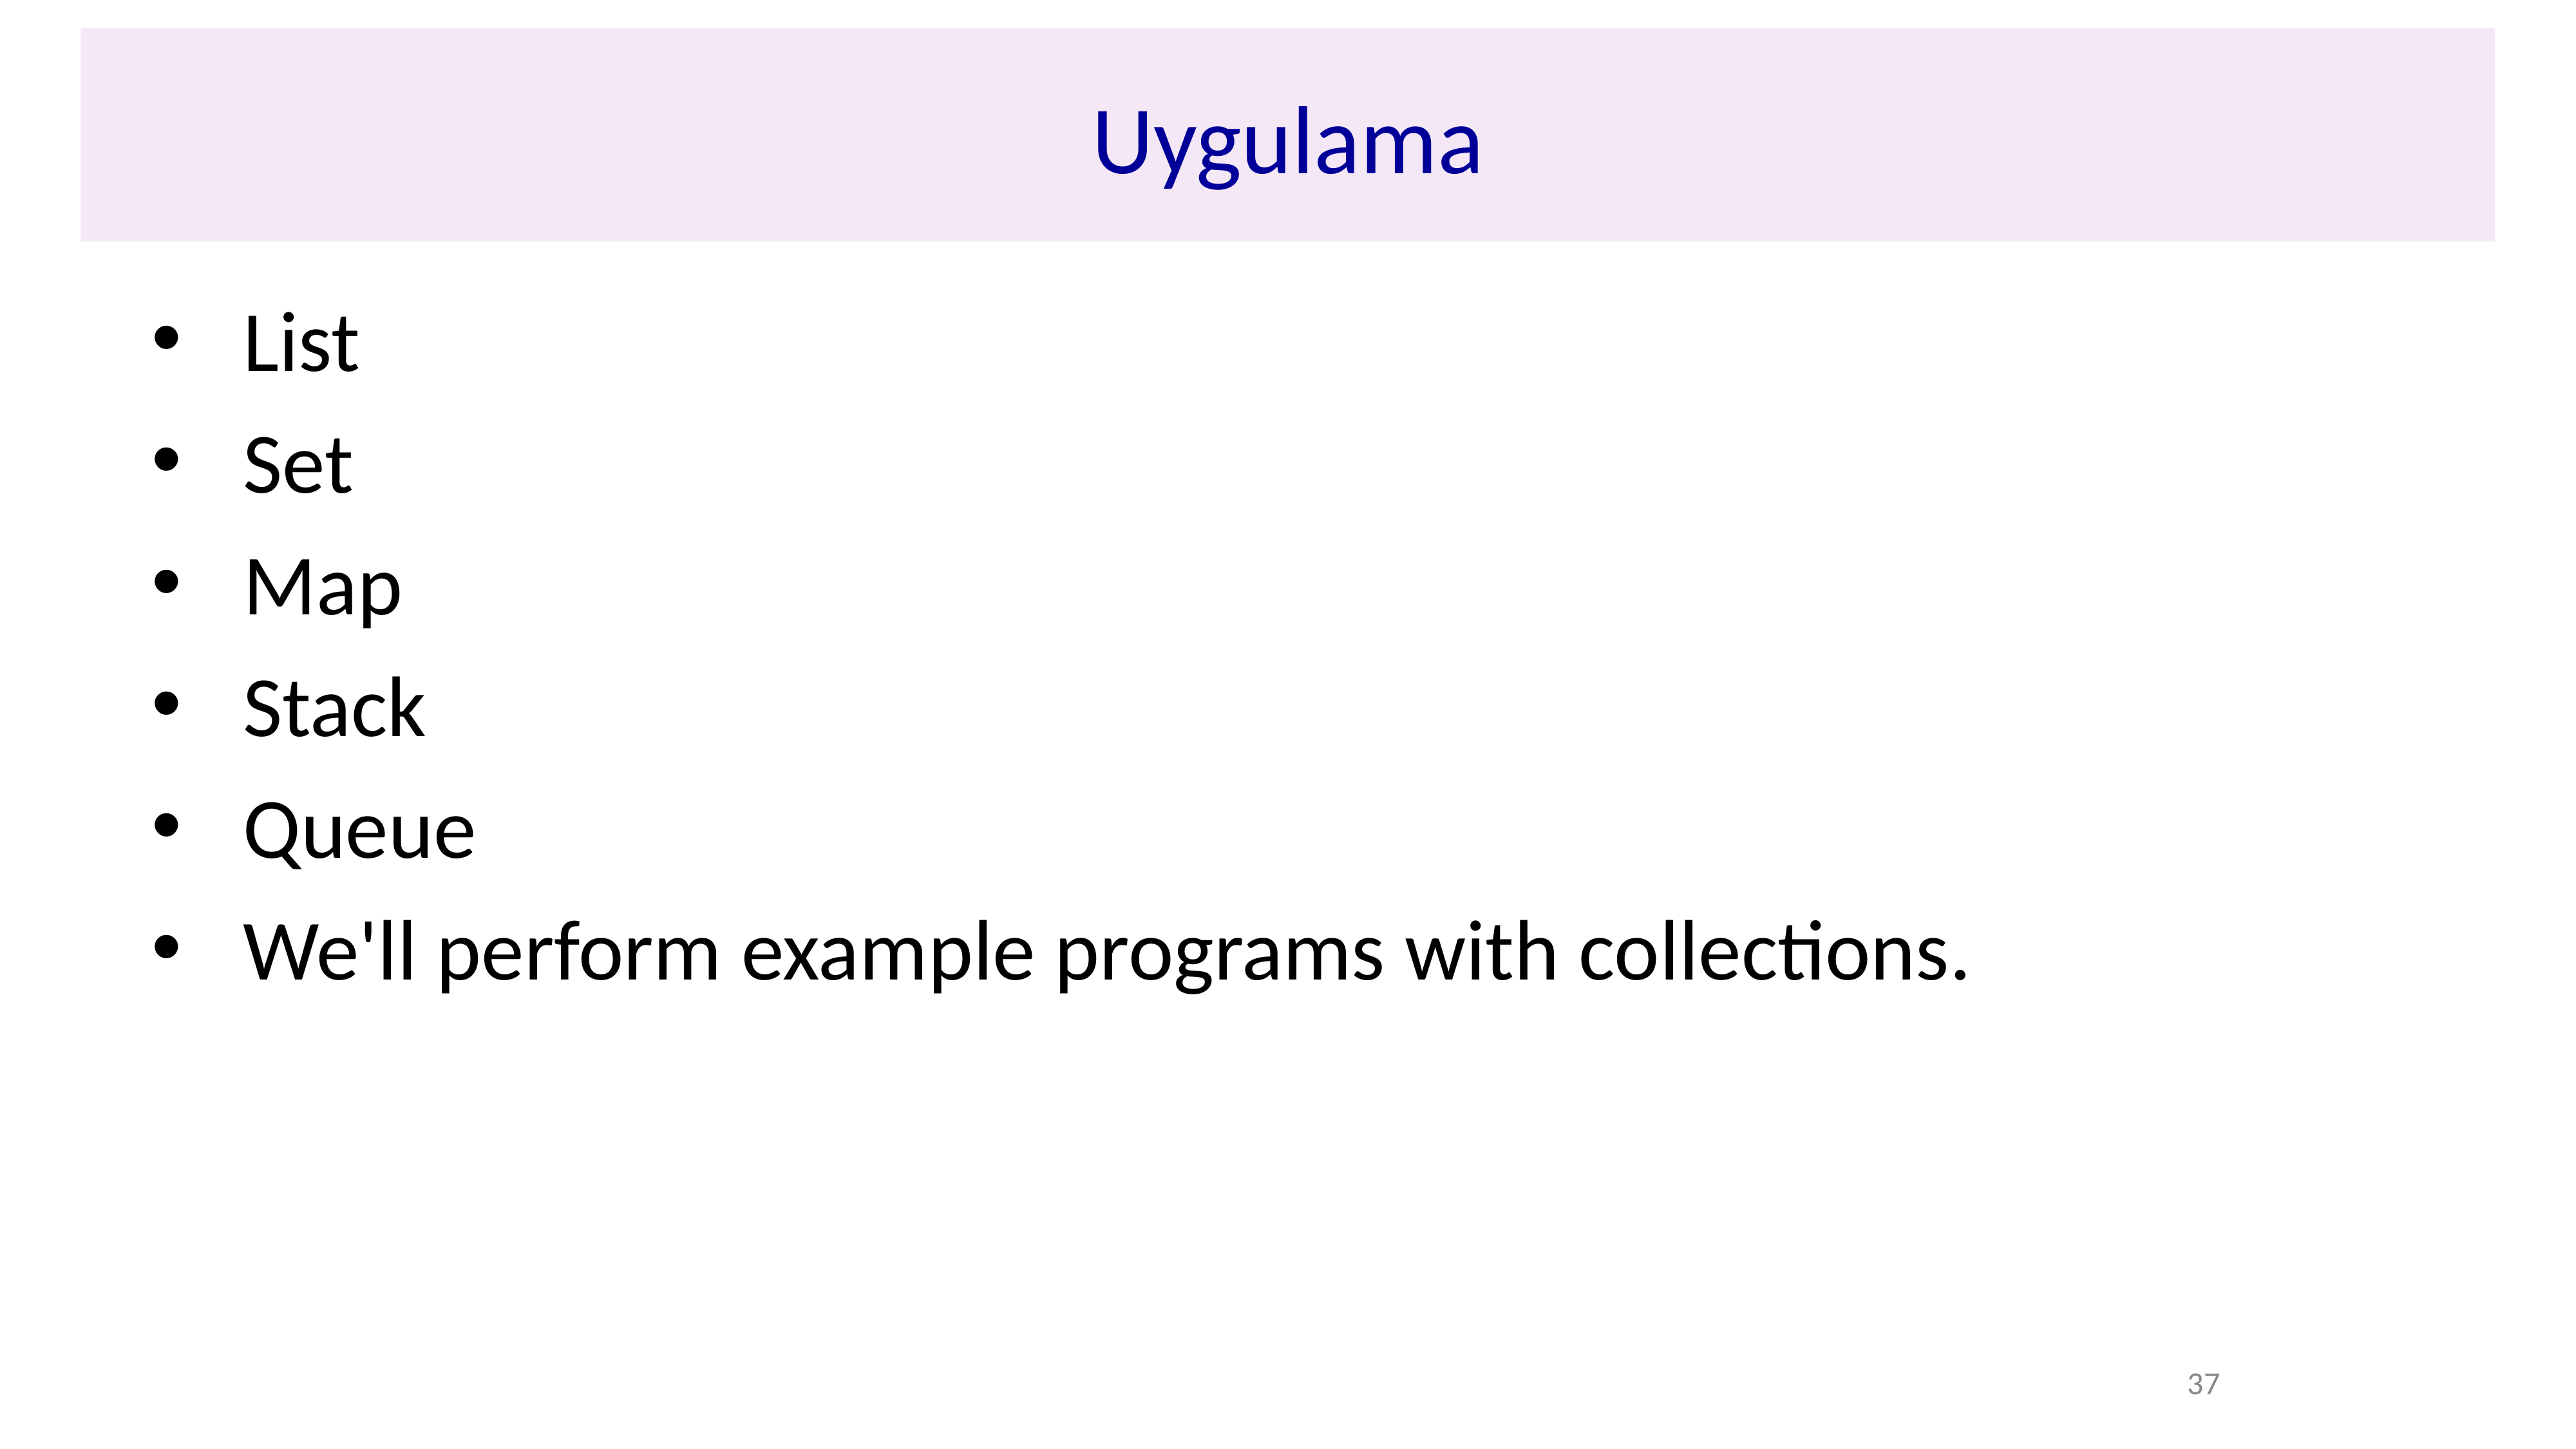

# Uygulama
List
Set
Map
Stack
Queue
We'll perform example programs with collections.

37